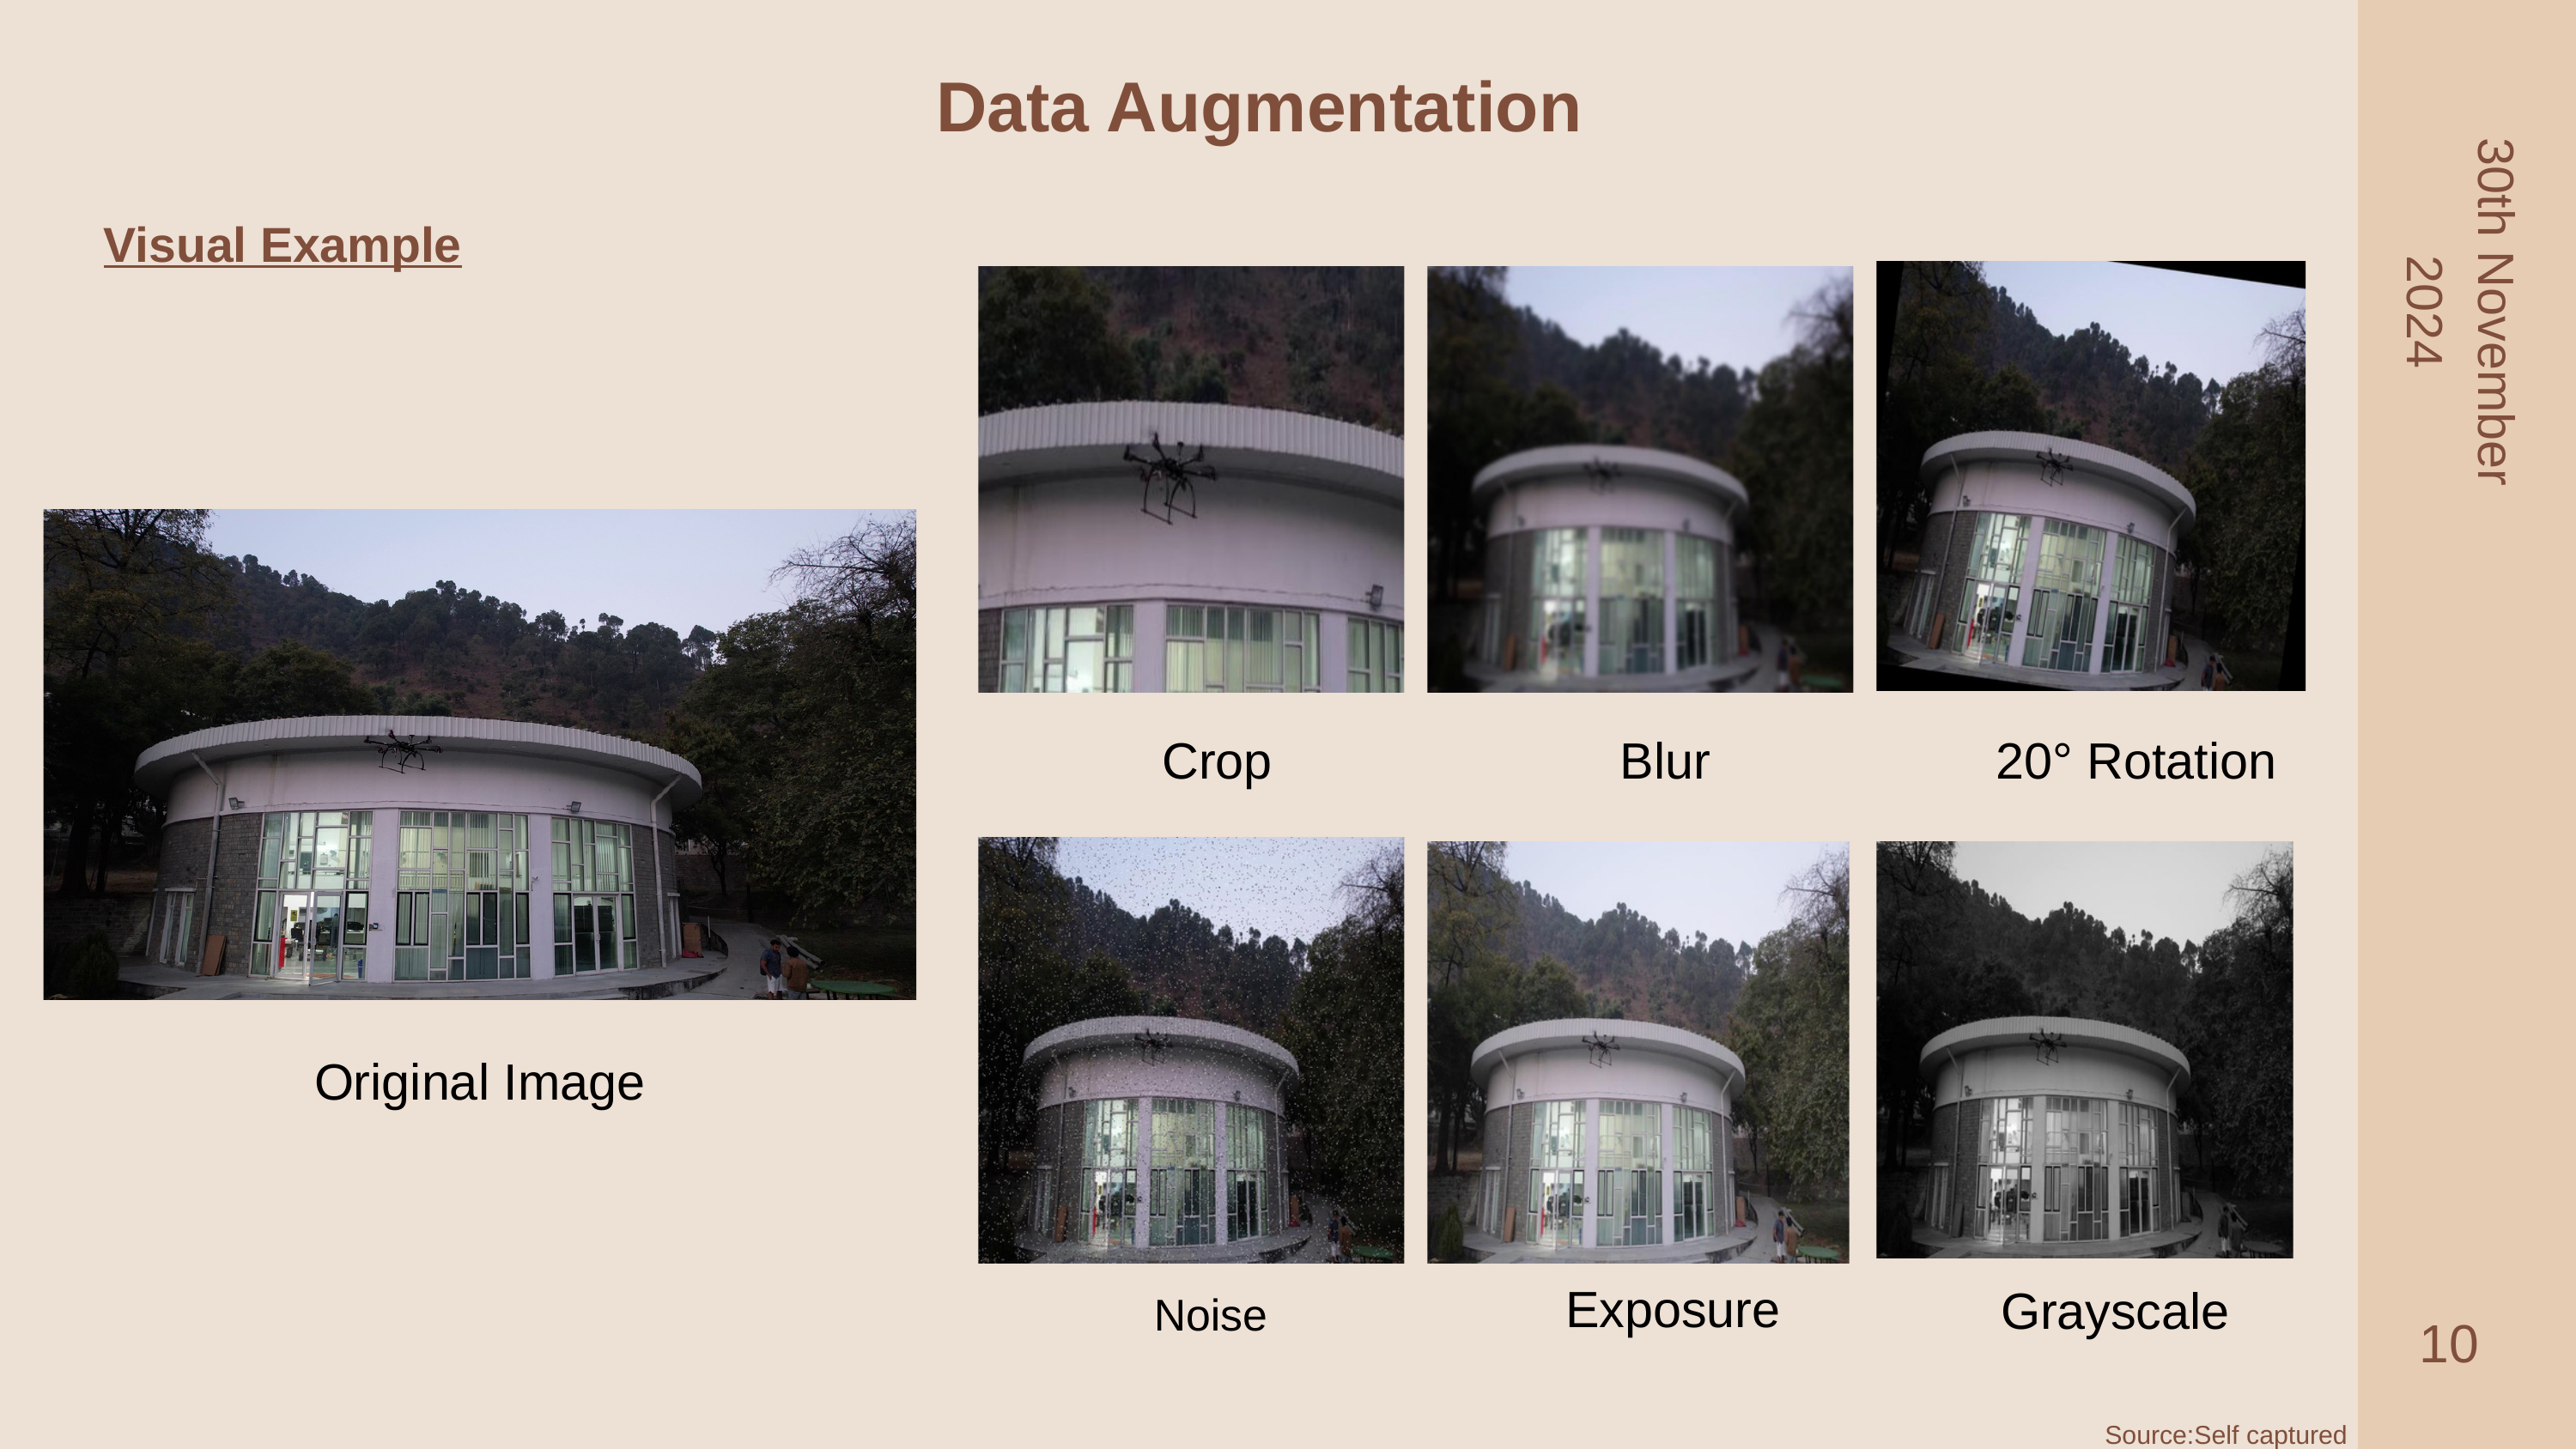

Data Augmentation
Visual Example
30th November
2024

Crop
Blur
   20° Rotation

Original Image
Exposure
 Grayscale
Noise
10
Source:Self captured